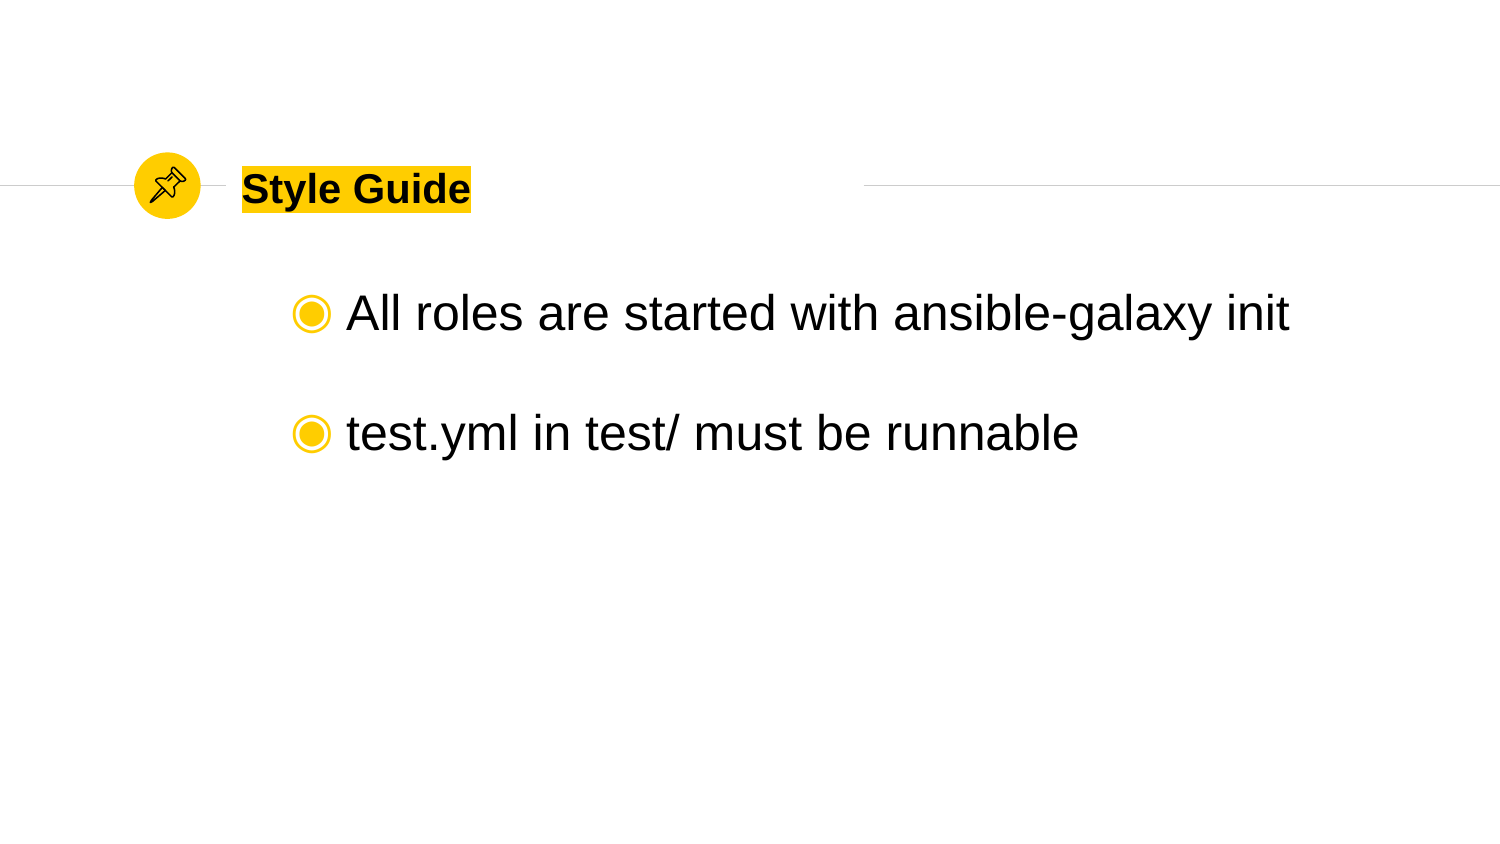

# Style Guide

All roles are started with ansible-galaxy init

test.yml in test/ must be runnable